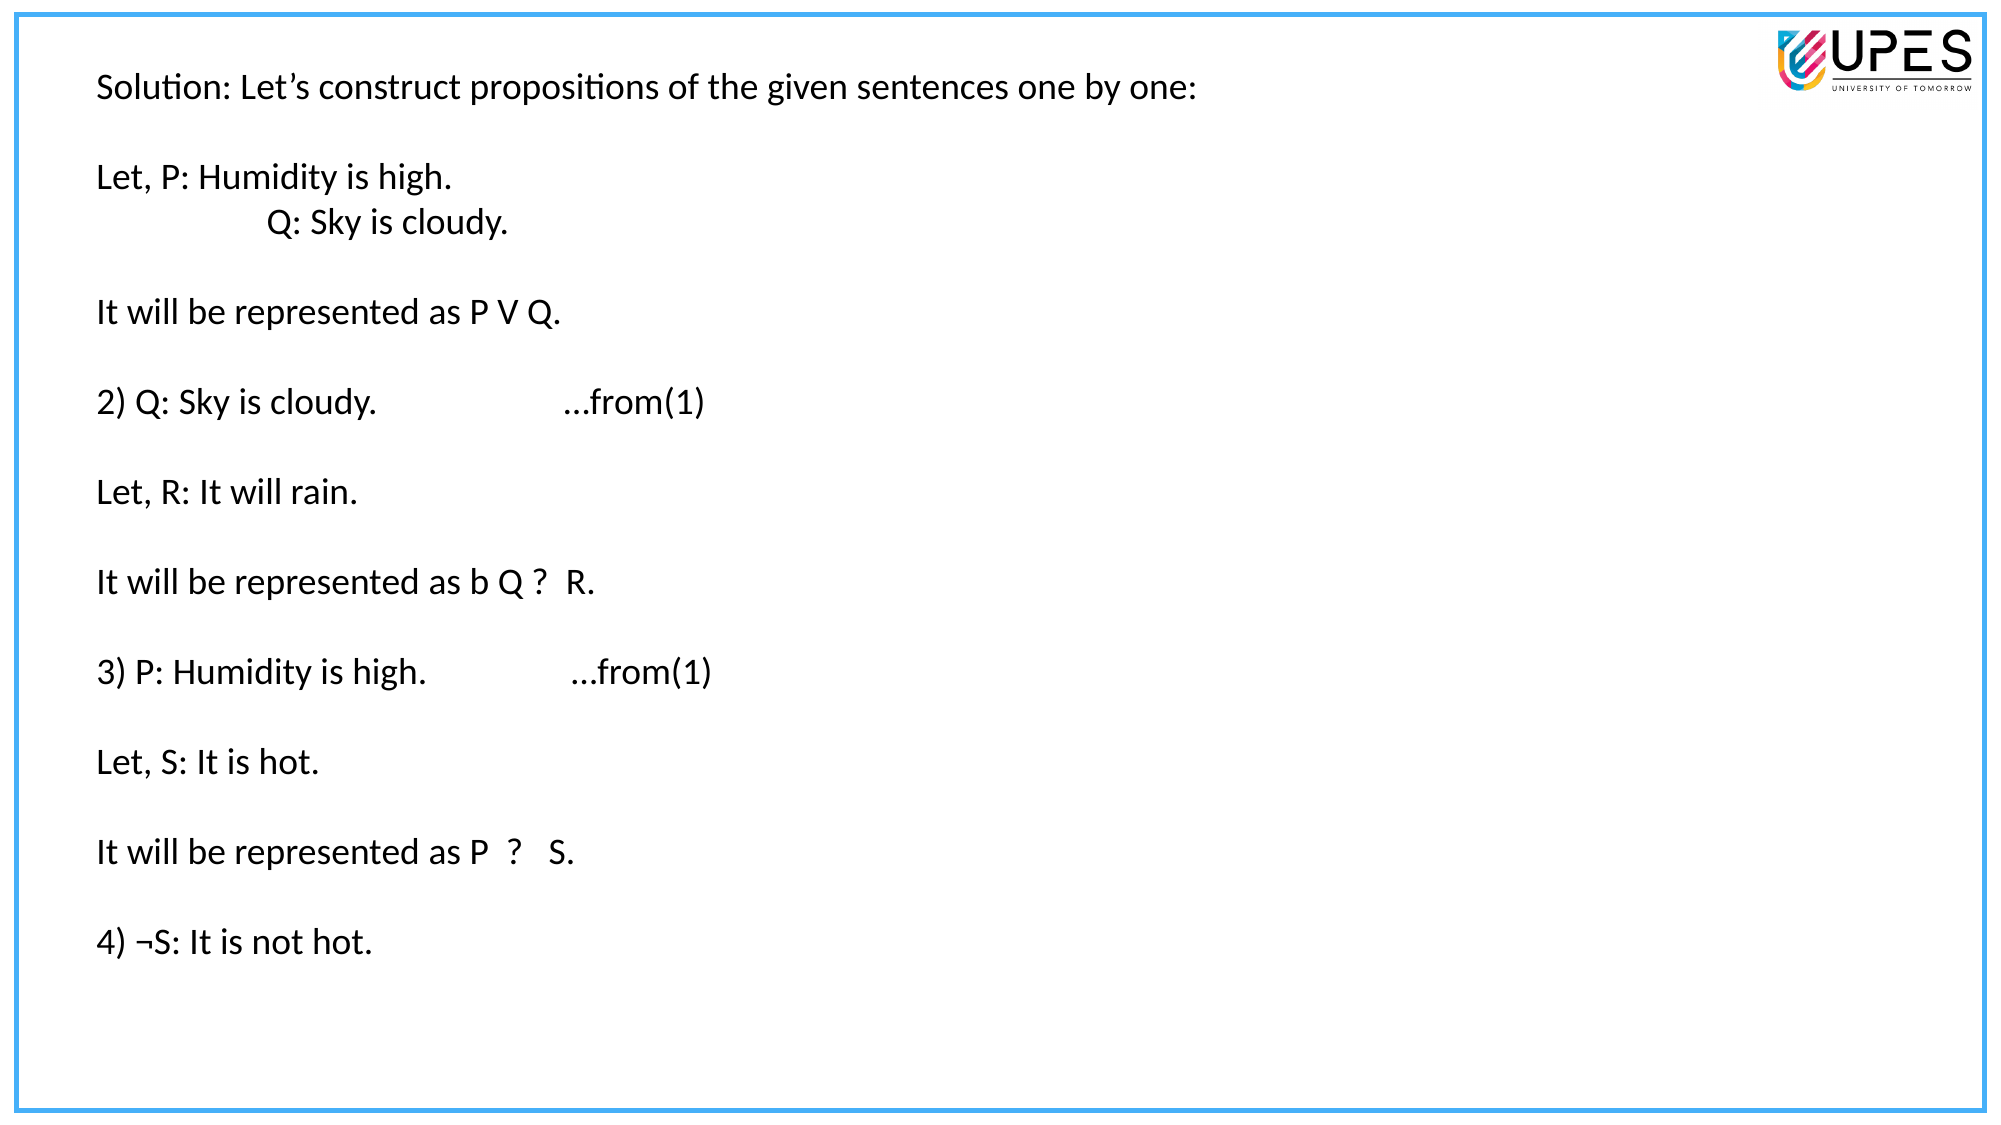

Solution: Let’s construct propositions of the given sentences one by one:

Let, P: Humidity is high.
                    Q: Sky is cloudy.

It will be represented as P V Q.

2) Q: Sky is cloudy.                      …from(1)

Let, R: It will rain.

It will be represented as b Q ?  R.

3) P: Humidity is high.                 …from(1)

Let, S: It is hot.

It will be represented as P  ?   S.

4) ¬S: It is not hot.